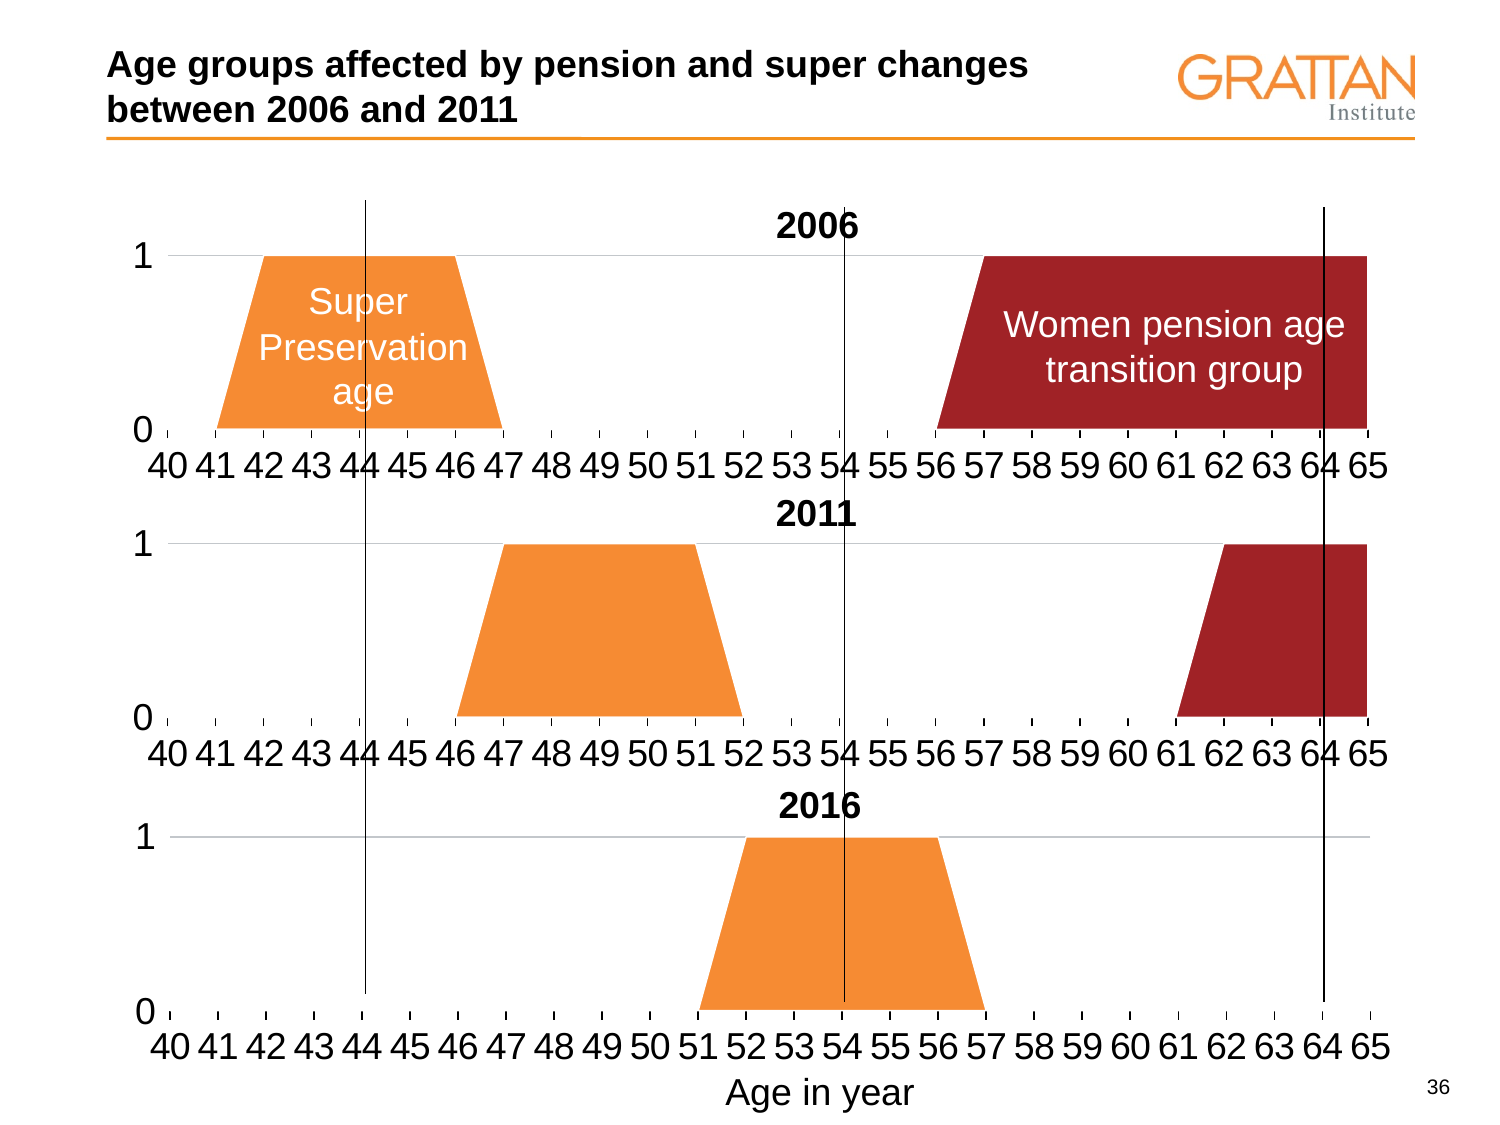

# Age groups affected by pension and super changes between 2006 and 2011

2006

### Chart

| Category | Pension | Preservation age |
|---|---|---|
| 40 | None | None |
| 41 | None | None |
| 42 | None | 1.0 |
| 43 | None | 1.0 |
| 44 | None | 1.0 |
| 45 | None | 1.0 |
| 46 | None | 1.0 |
| 47 | None | None |
| 48 | None | None |
| 49 | None | None |
| 50 | None | None |
| 51 | None | None |
| 52 | None | None |
| 53 | None | None |
| 54 | None | None |
| 55 | None | None |
| 56 | None | None |
| 57 | 1.0 | None |
| 58 | 1.0 | None |
| 59 | 1.0 | None |
| 60 | 1.0 | None |
| 61 | 1.0 | None |
| 62 | 1.0 | None |
| 63 | 1.0 | None |
| 64 | 1.0 | None |
| 65 | 1.0 | None |
Super
Preservation
age
Women pension age
transition group
2011

### Chart

| Category | Pension | Preservation age |
|---|---|---|
| 40 | None | None |
| 41 | None | None |
| 42 | None | None |
| 43 | None | None |
| 44 | None | None |
| 45 | None | None |
| 46 | None | None |
| 47 | None | 1.0 |
| 48 | None | 1.0 |
| 49 | None | 1.0 |
| 50 | None | 1.0 |
| 51 | None | 1.0 |
| 52 | None | None |
| 53 | None | None |
| 54 | None | None |
| 55 | None | None |
| 56 | None | None |
| 57 | None | None |
| 58 | None | None |
| 59 | None | None |
| 60 | None | None |
| 61 | None | None |
| 62 | 1.0 | None |
| 63 | 1.0 | None |
| 64 | 1.0 | None |
| 65 | 1.0 | None |
2016

### Chart

| Category | Pension | Preservation age |
|---|---|---|
| 40 | None | None |
| 41 | None | None |
| 42 | None | None |
| 43 | None | None |
| 44 | None | None |
| 45 | None | None |
| 46 | None | None |
| 47 | None | None |
| 48 | None | None |
| 49 | None | None |
| 50 | None | None |
| 51 | None | None |
| 52 | None | 1.0 |
| 53 | None | 1.0 |
| 54 | None | 1.0 |
| 55 | None | 1.0 |
| 56 | None | 1.0 |
| 57 | None | None |
| 58 | None | None |
| 59 | None | None |
| 60 | None | None |
| 61 | None | None |
| 62 | None | None |
| 63 | None | None |
| 64 | None | None |
| 65 | None | None |
Age in year